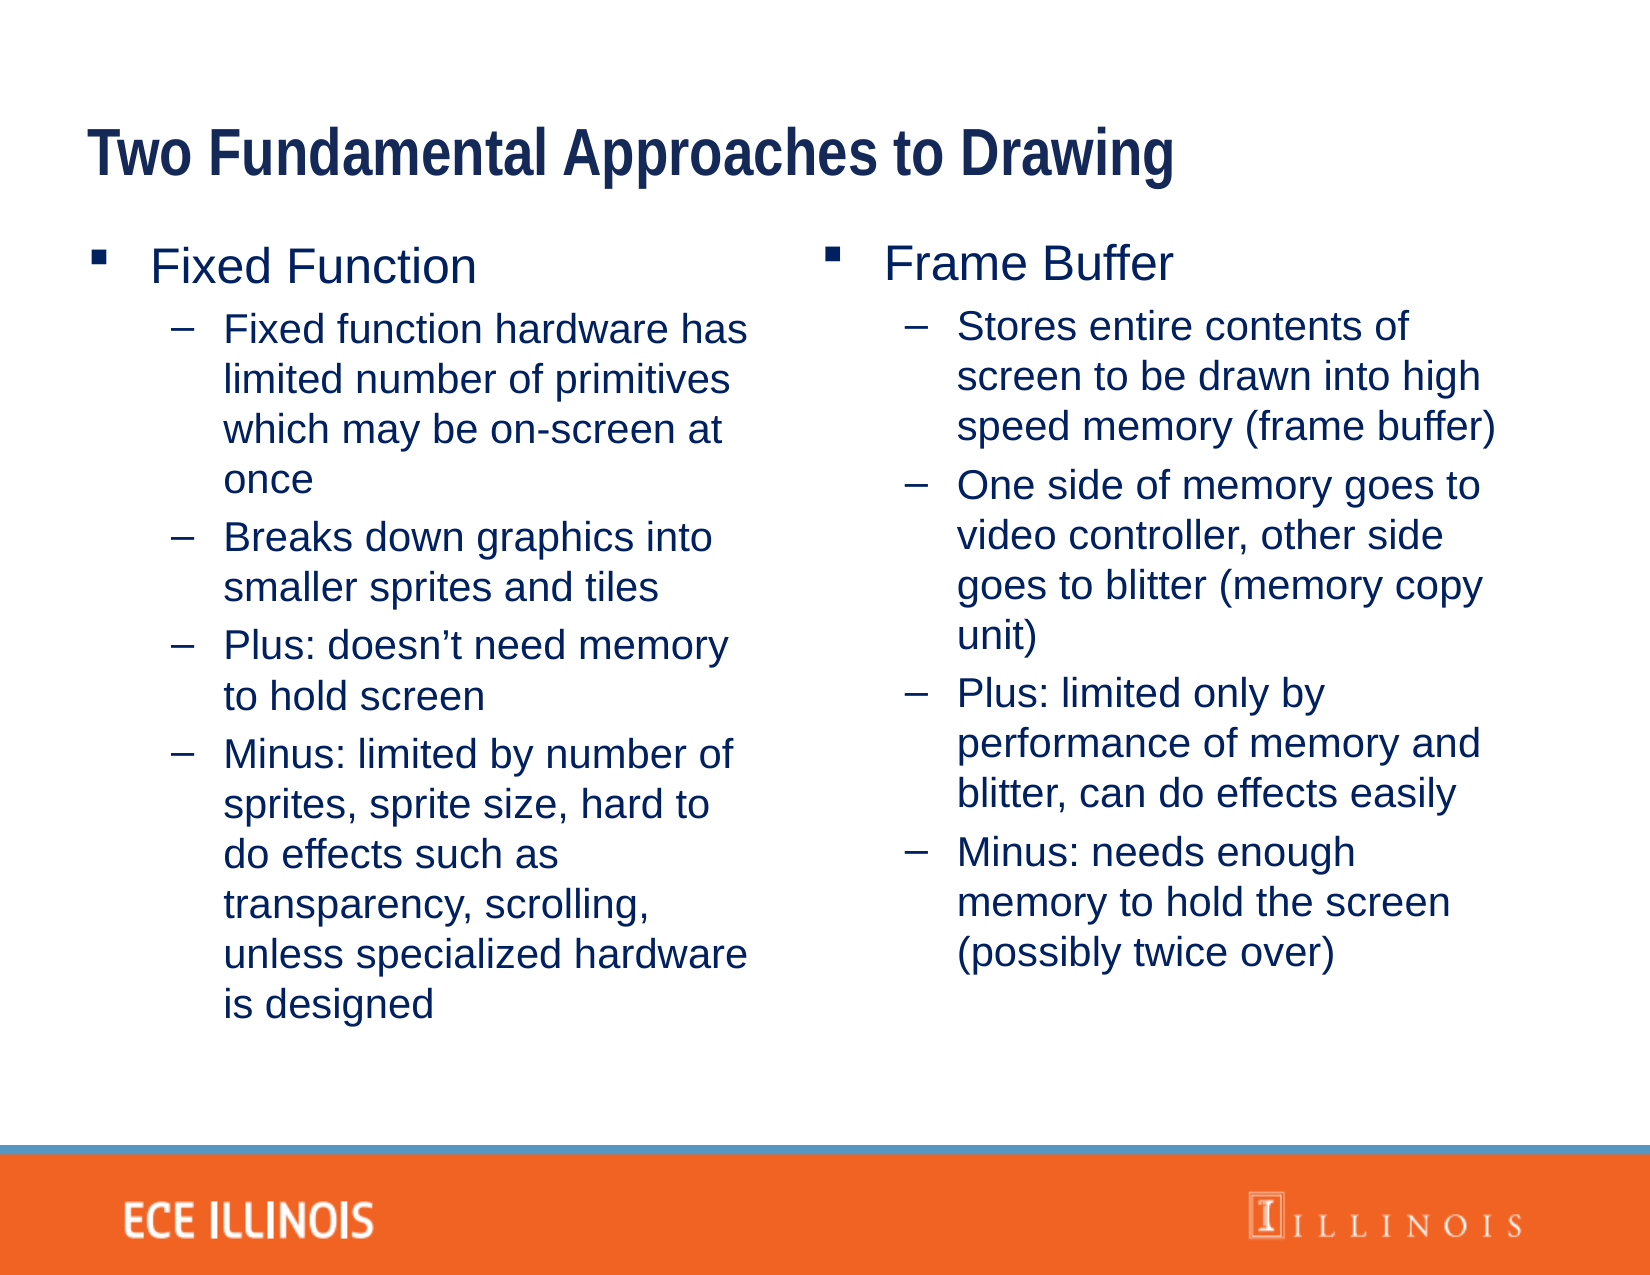

Two Fundamental Approaches to Drawing
Frame Buffer
Stores entire contents of screen to be drawn into high speed memory (frame buffer)
One side of memory goes to video controller, other side goes to blitter (memory copy unit)
Plus: limited only by performance of memory and blitter, can do effects easily
Minus: needs enough memory to hold the screen (possibly twice over)
Fixed Function
Fixed function hardware has limited number of primitives which may be on-screen at once
Breaks down graphics into smaller sprites and tiles
Plus: doesn’t need memory to hold screen
Minus: limited by number of sprites, sprite size, hard to do effects such as transparency, scrolling, unless specialized hardware is designed